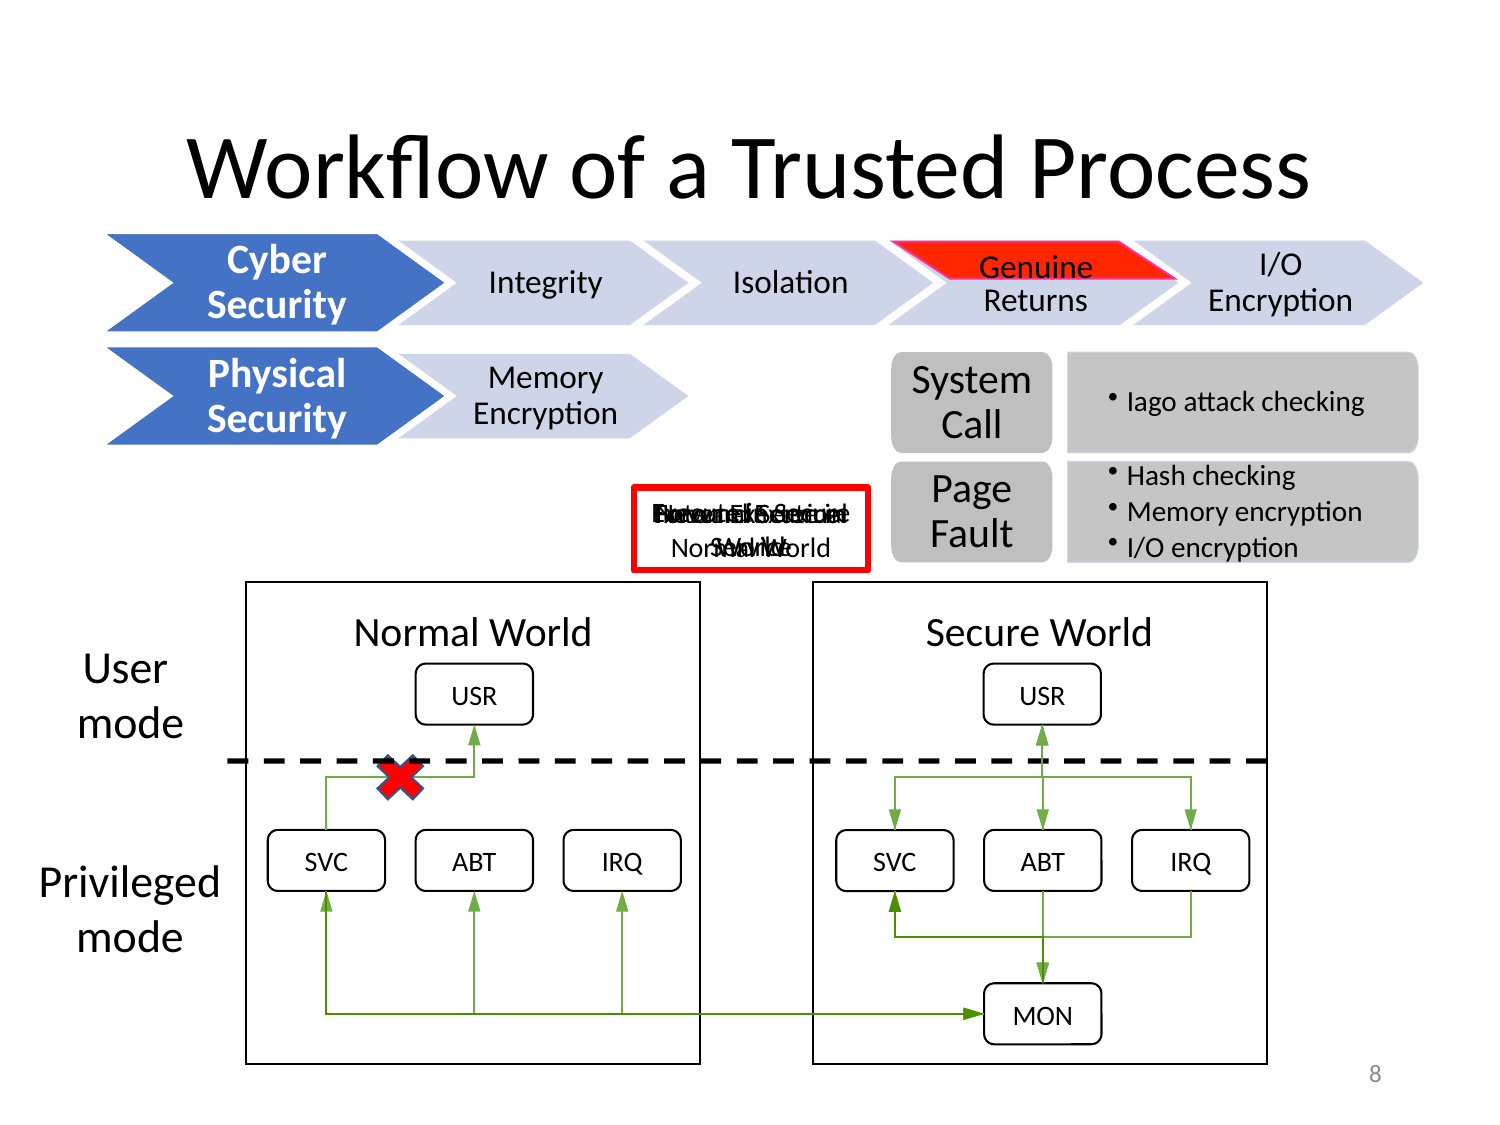

# Workflow of a Trusted Process
Cyber Security
Genuine

Integrity
Isolation
Genuine Returns
I/O Encryption
Physical Security
System Call
Iago attack checking
Page Fault
Hash checking
Memory encryption
I/O encryption
Memory Encryption
Execute in Secure World
Forward External Service
Internal Service

Never Execute in Normal World

Secure World
Normal World
User
mode
USR
USR

SVC
ABT
IRQ
ABT
IRQ
SVC
Privileged
mode
MON
8